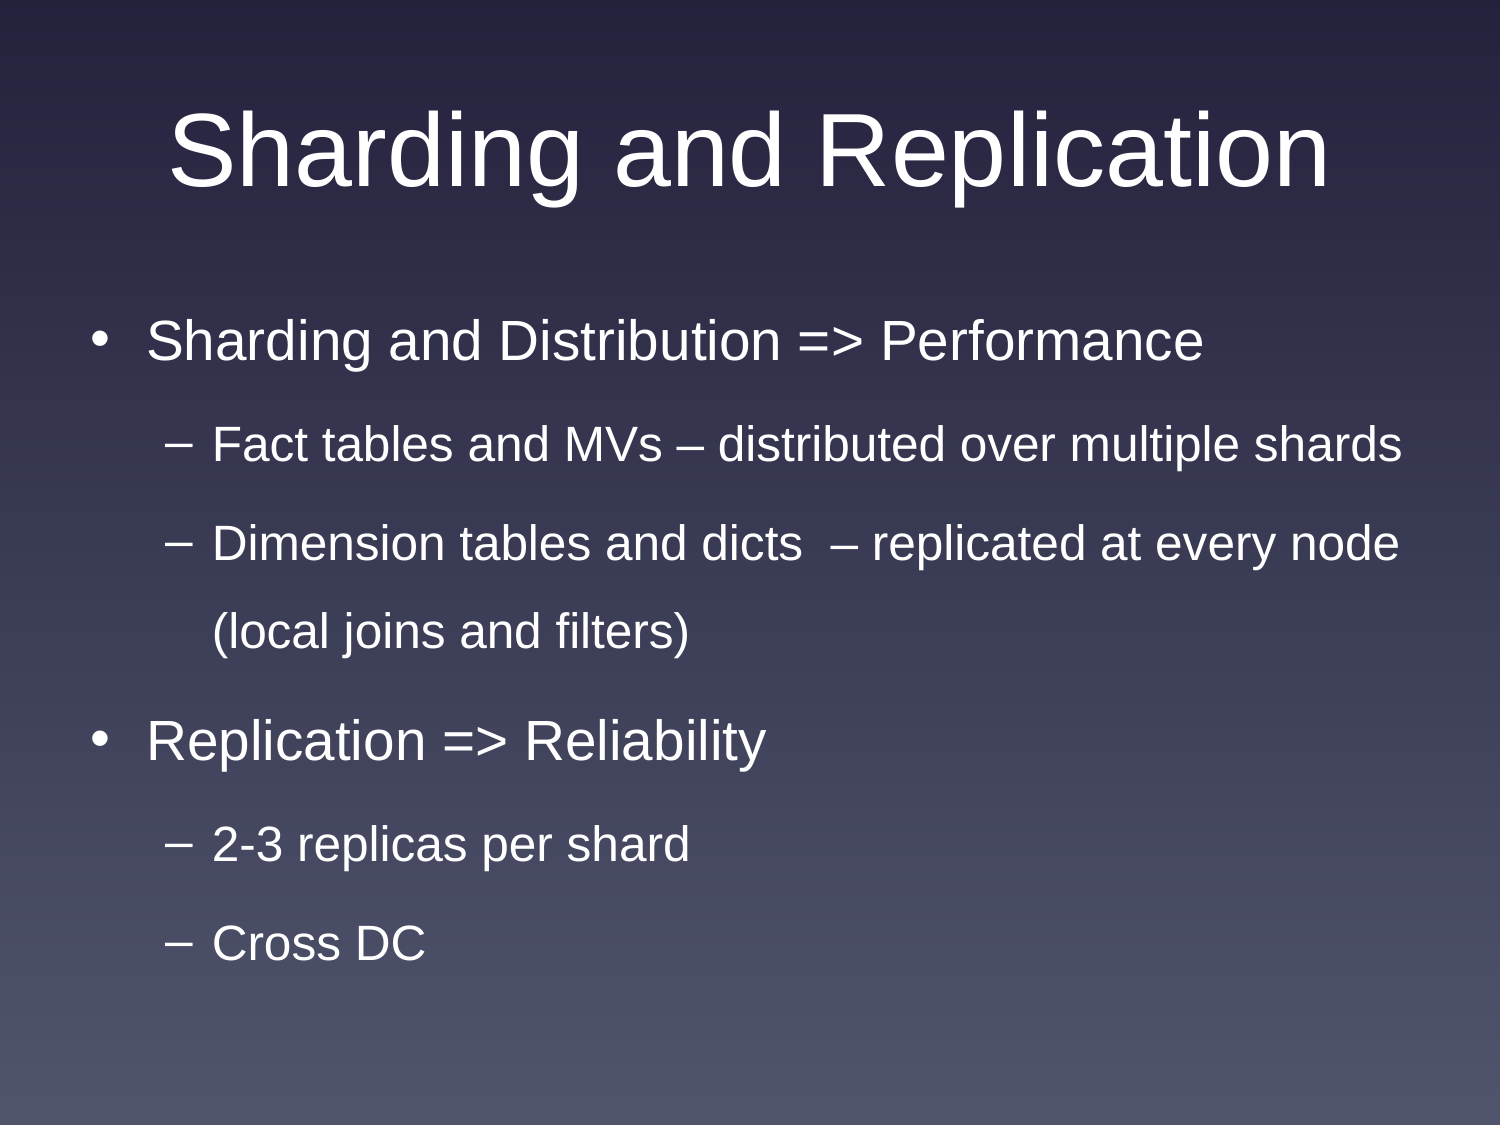

# Sharding and Replication
Sharding and Distribution => Performance
Fact tables and MVs – distributed over multiple shards
Dimension tables and dicts  – replicated at every node (local joins and filters)
Replication => Reliability
2-3 replicas per shard
Cross DC